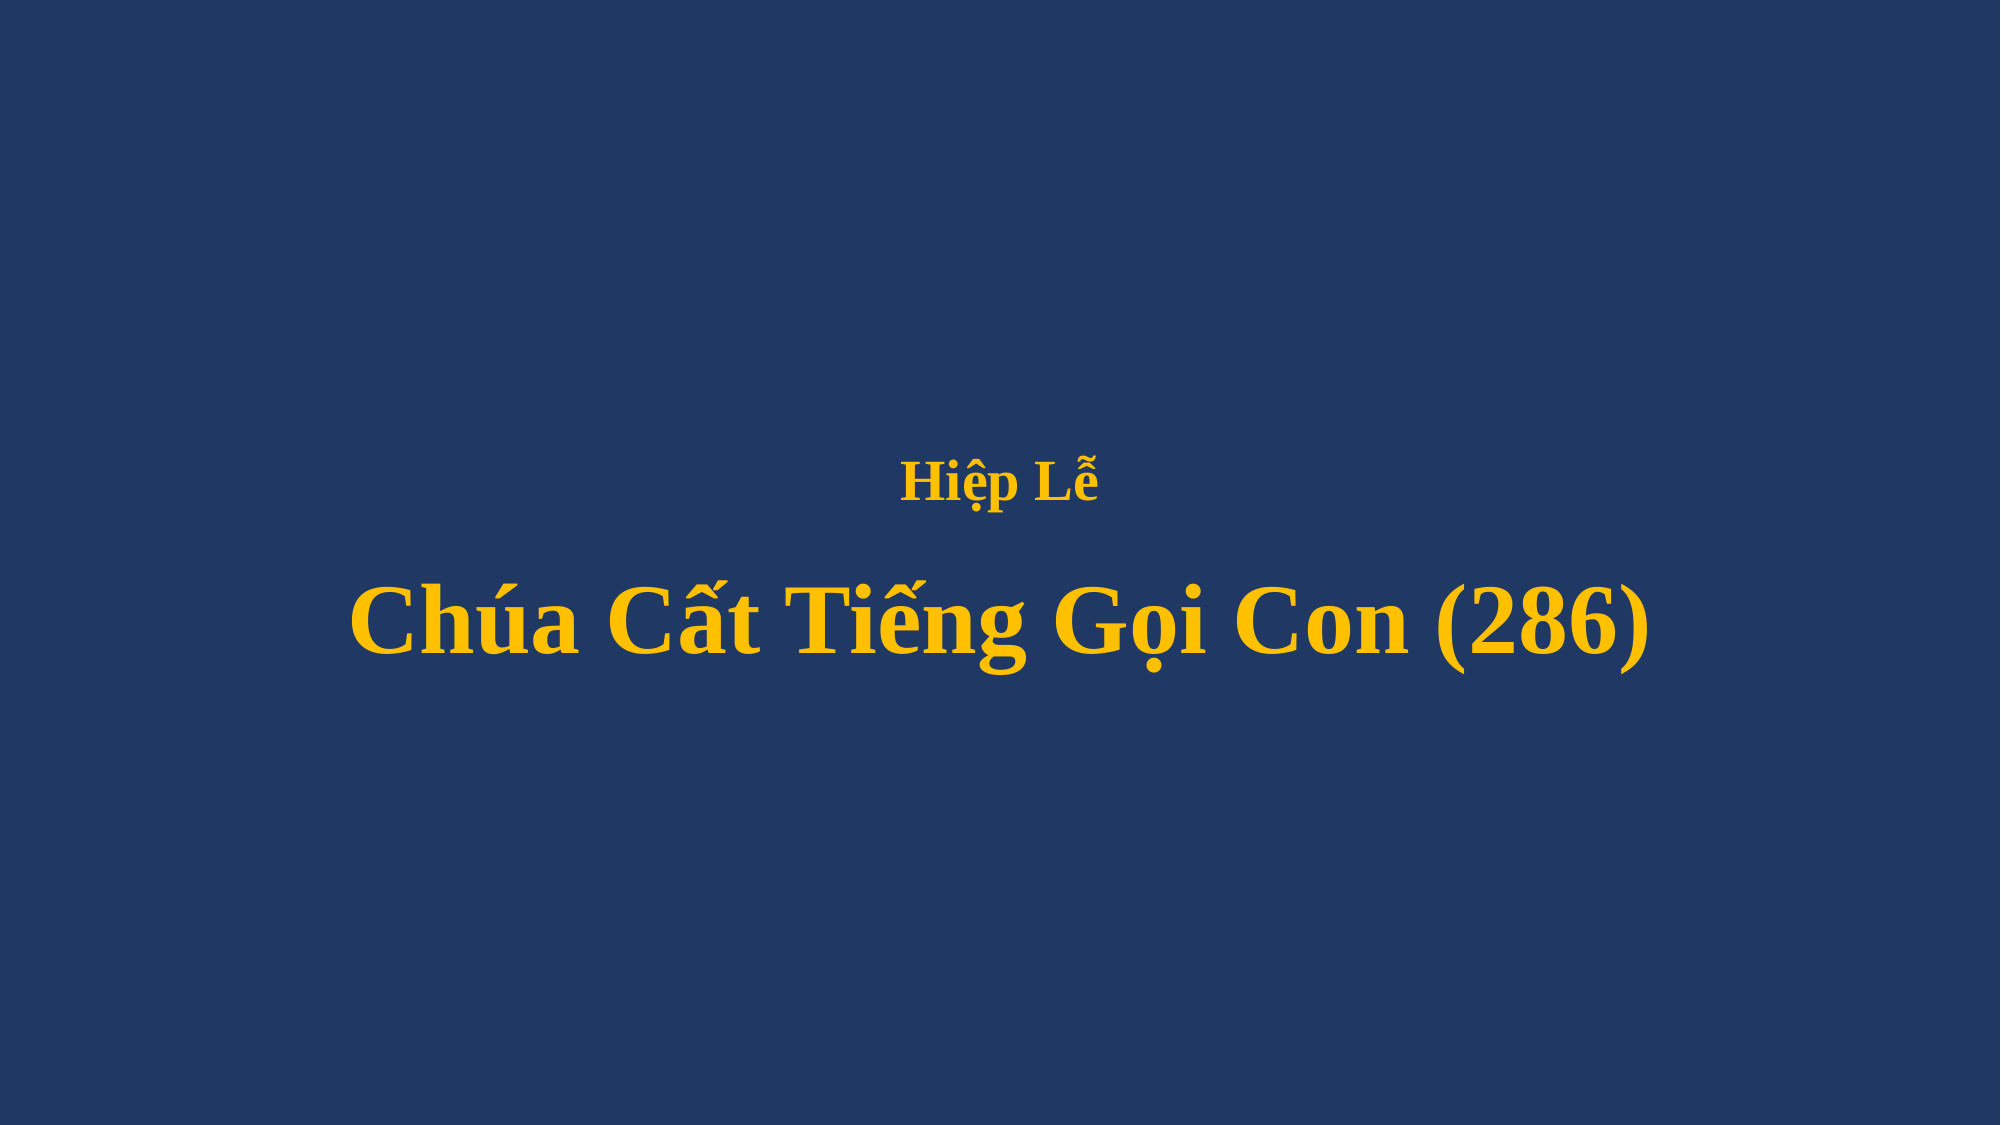

# Hiệp Lễ Chúa Cất Tiếng Gọi Con (286)